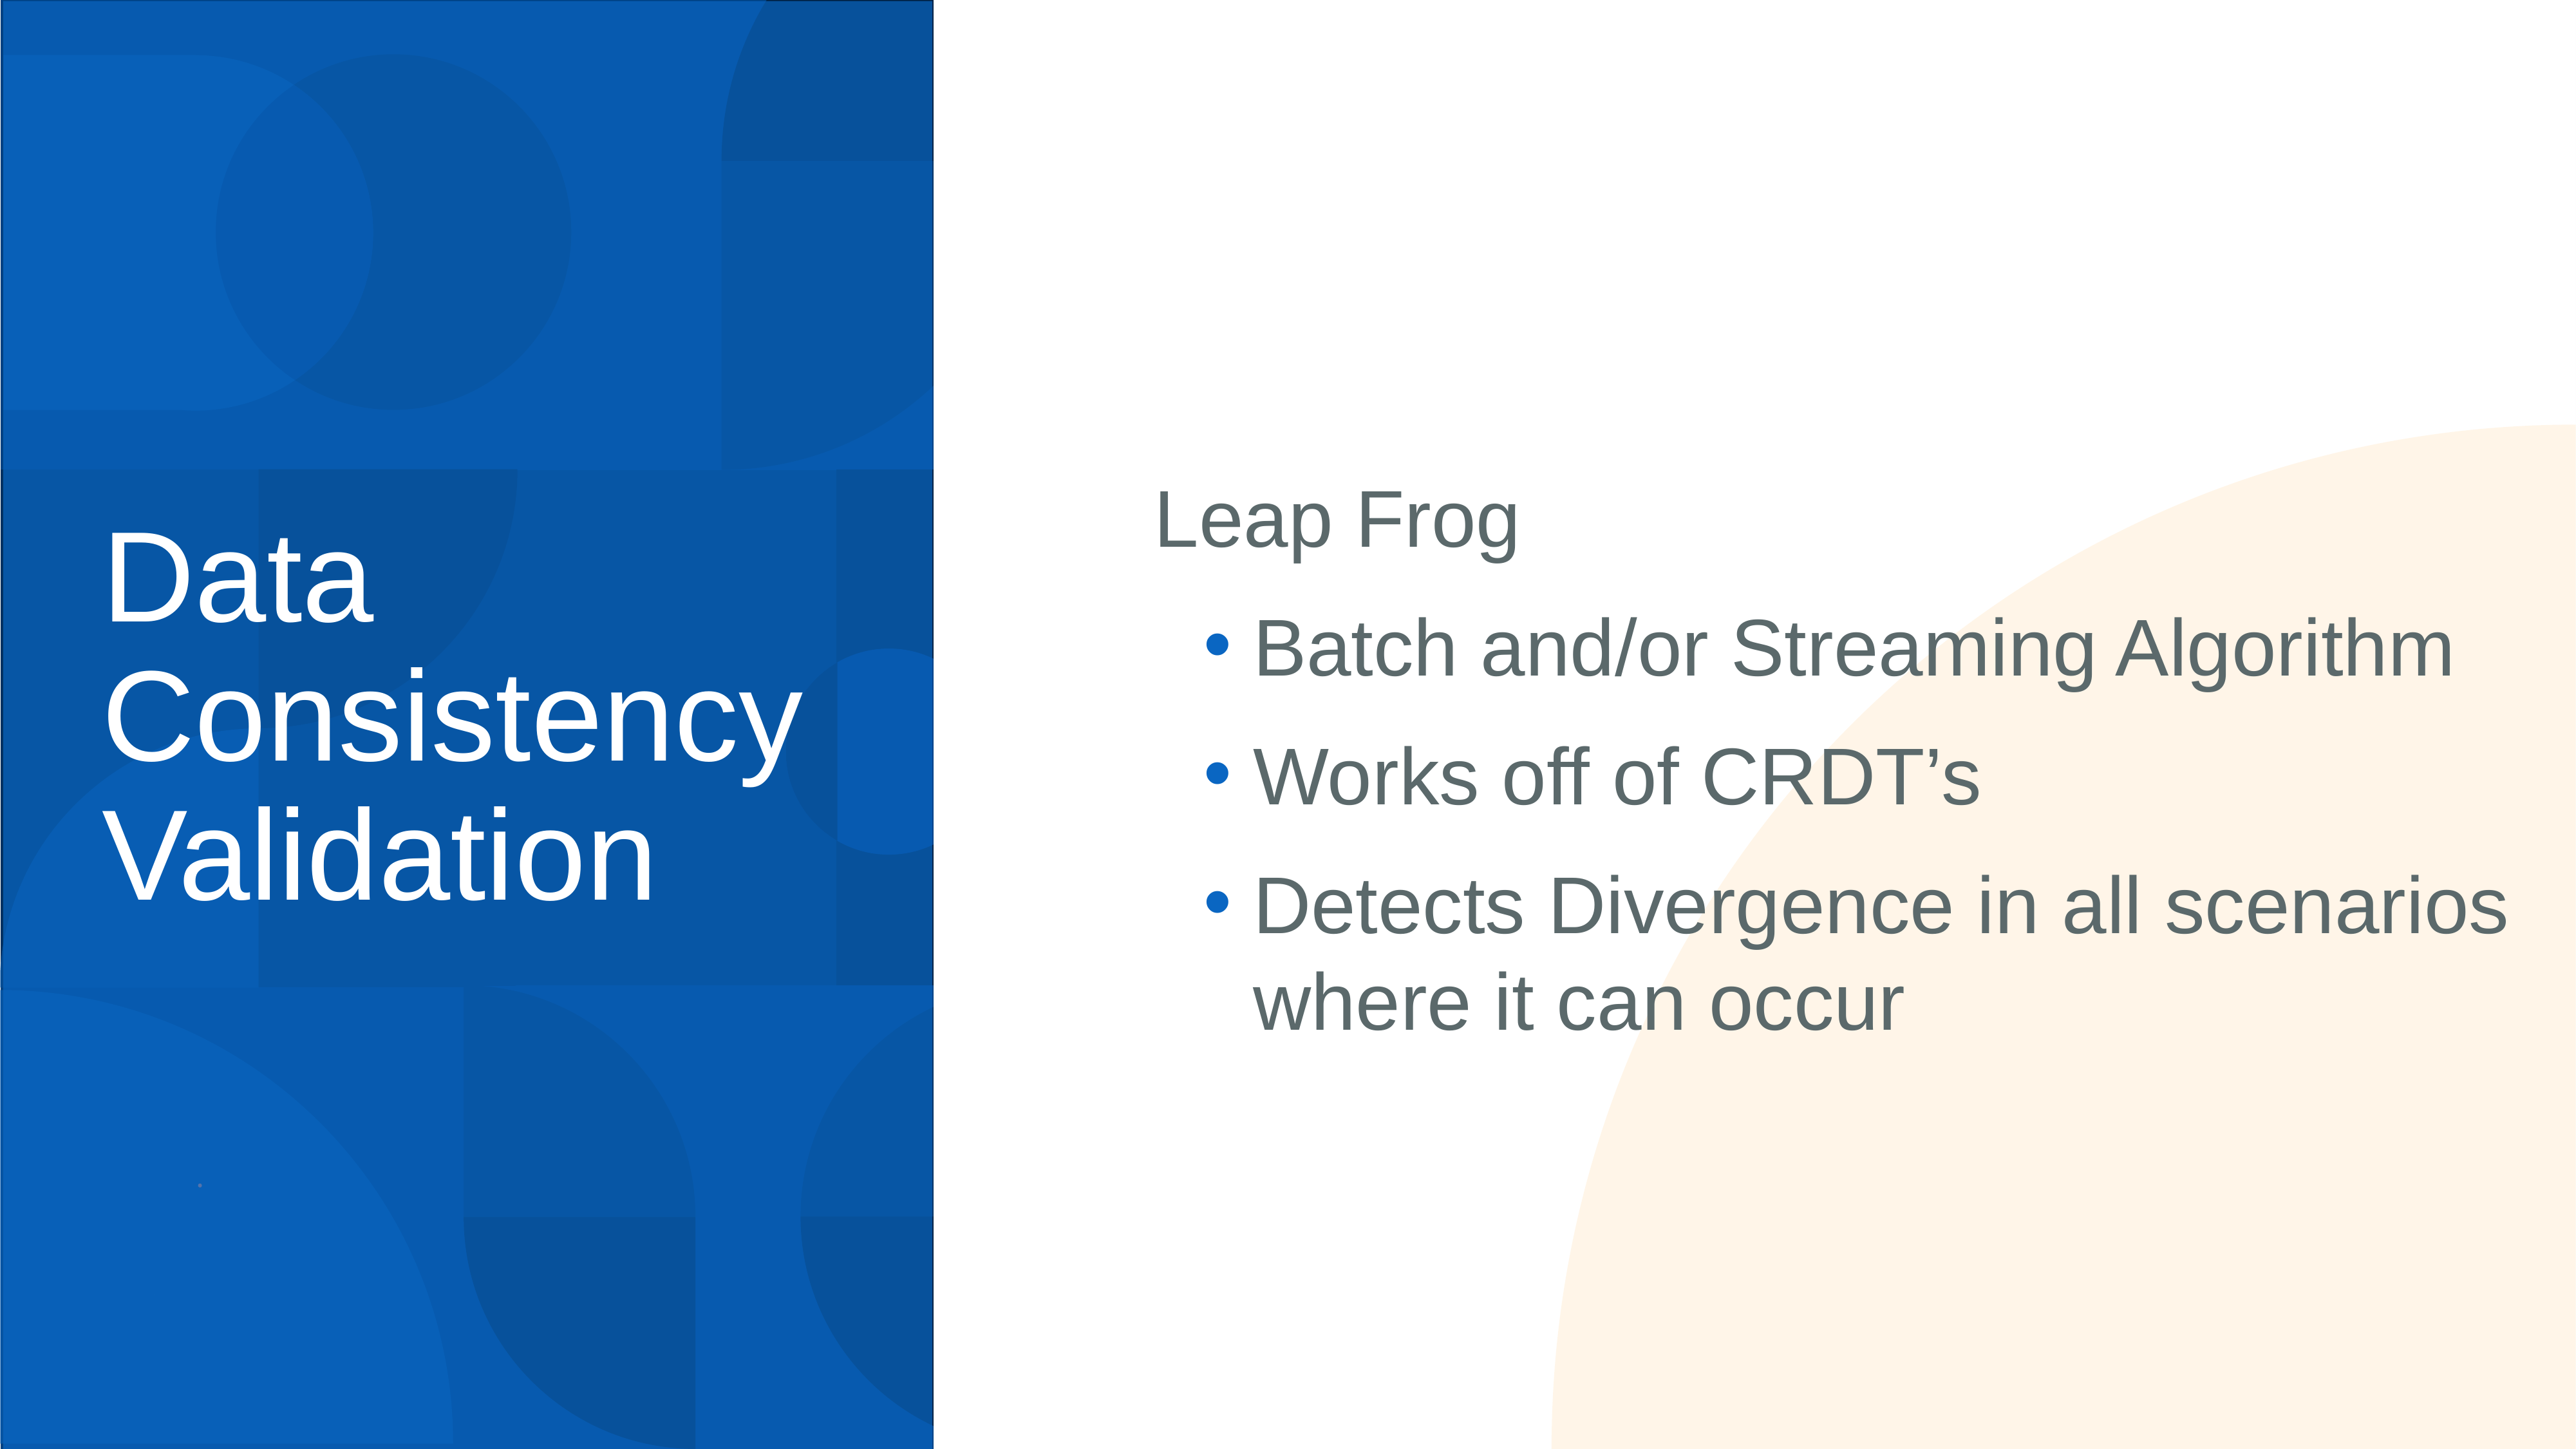

Leap Frog
Batch and/or Streaming Algorithm
Works off of CRDT’s
Detects Divergence in all scenarios where it can occur
# Data Consistency Validation